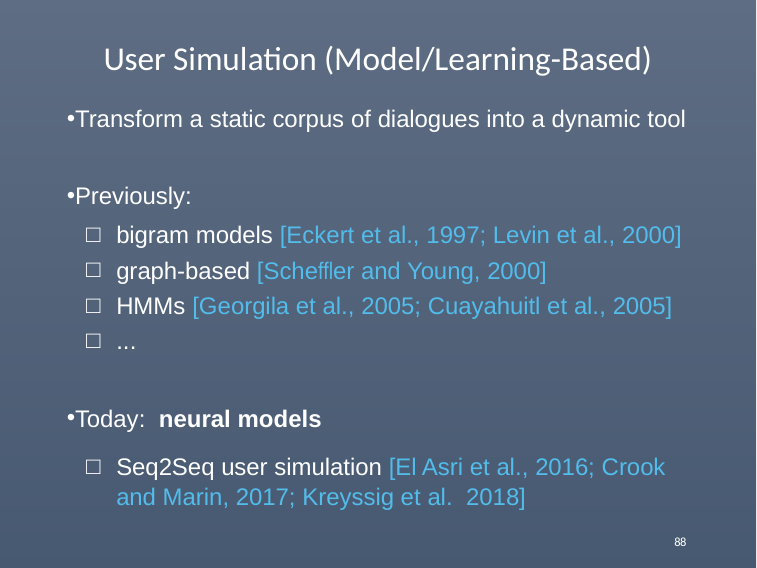

# User Simulation (Model/Learning-Based)
Transform a static corpus of dialogues into a dynamic tool

Previously:
bigram models [Eckert et al., 1997; Levin et al., 2000]
graph-based [Scheffler and Young, 2000]
HMMs [Georgila et al., 2005; Cuayahuitl et al., 2005]
...

Today:  neural models
Seq2Seq user simulation [El Asri et al., 2016; Crook and Marin, 2017; Kreyssig et al.  2018]

88